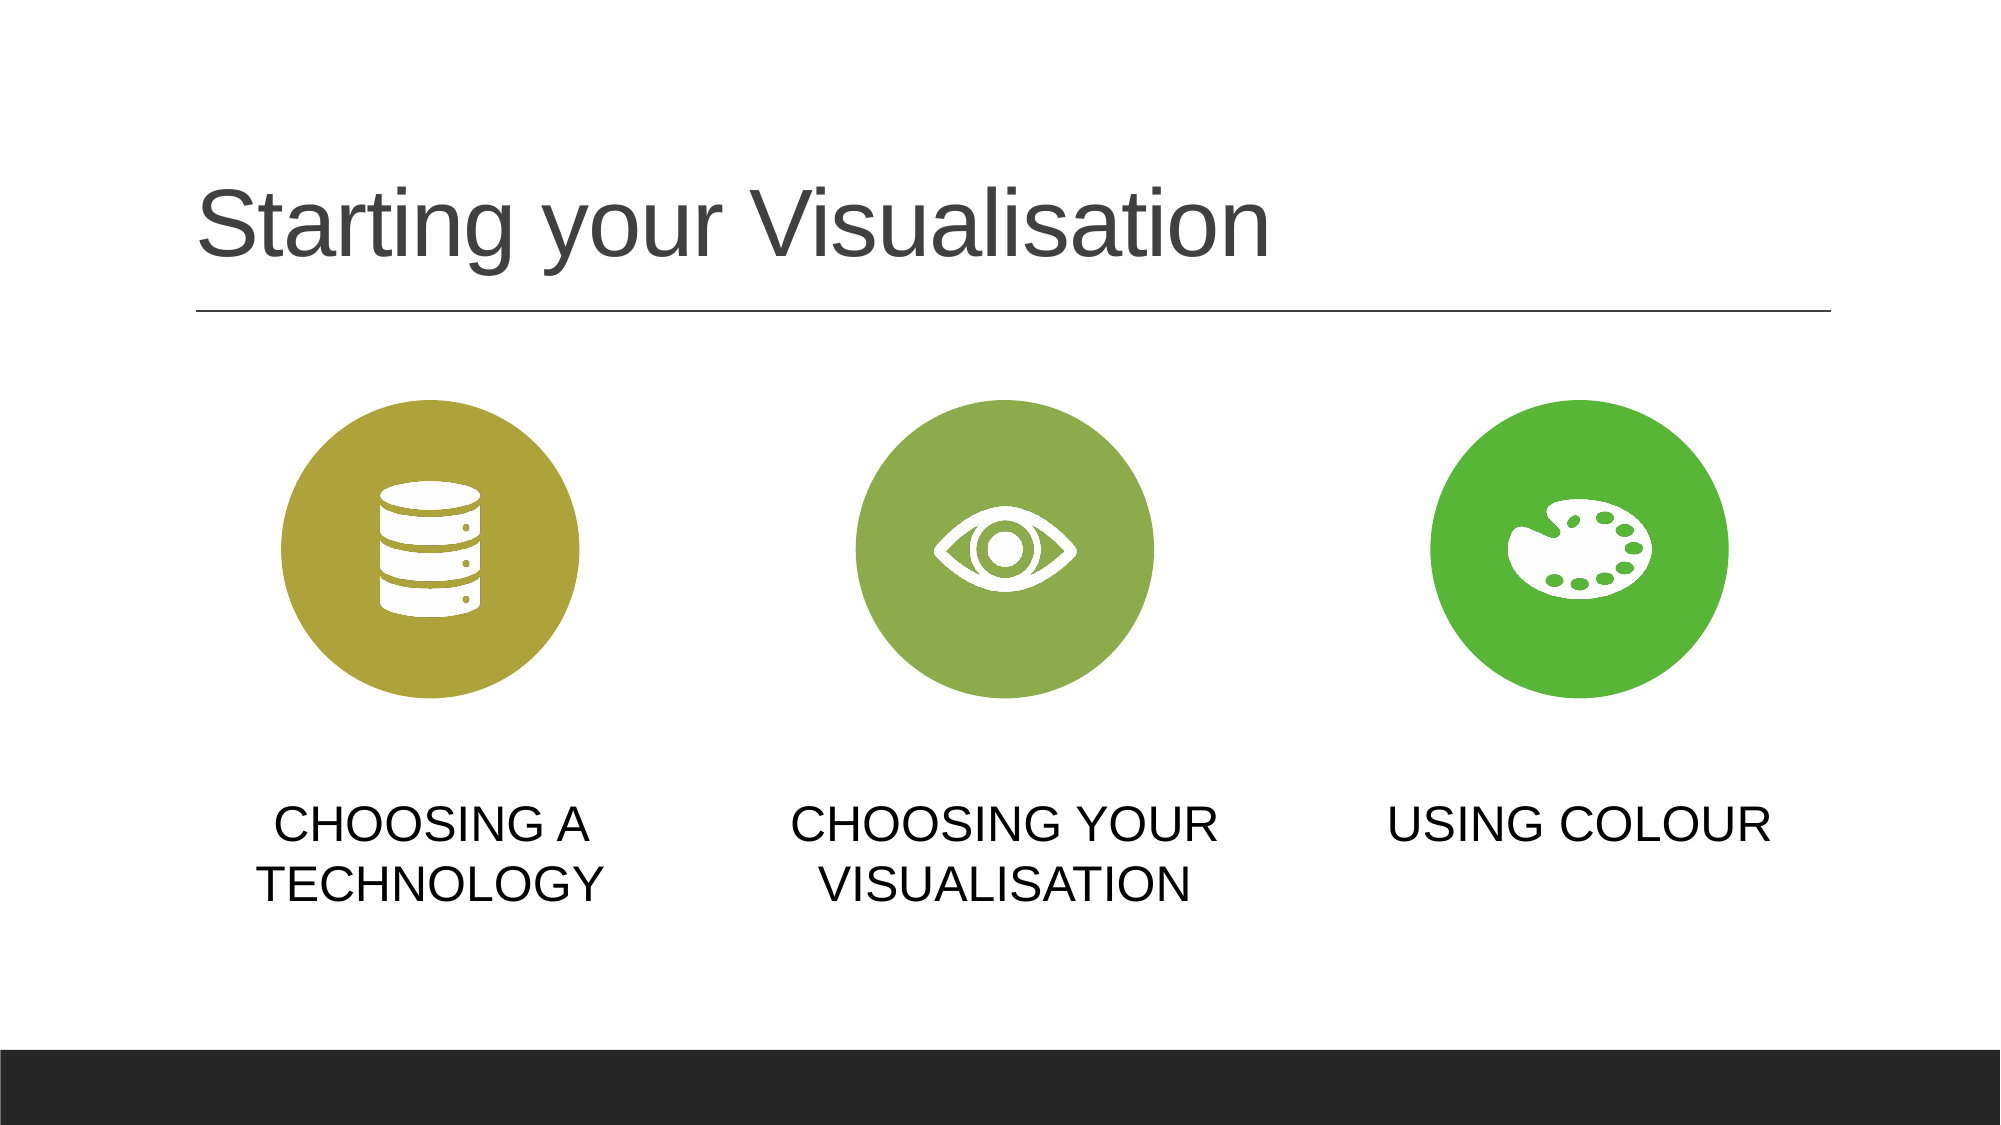

# Starting your Visualisation
Choosing a technology
Choosing your visualisation
Using colour